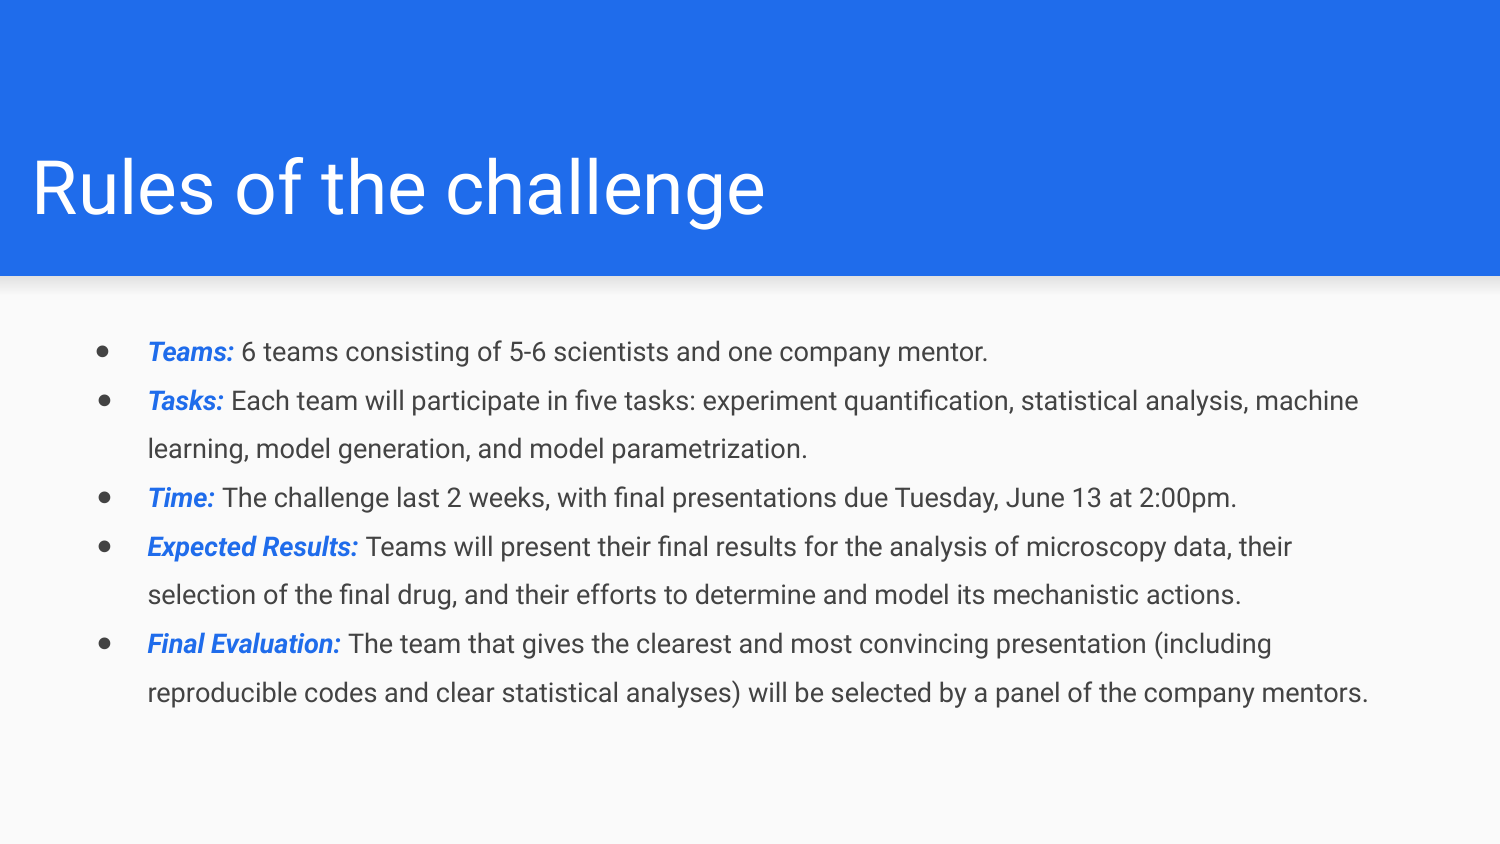

# Rules of the challenge
Teams: 6 teams consisting of 5-6 scientists and one company mentor.
Tasks: Each team will participate in five tasks: experiment quantification, statistical analysis, machine learning, model generation, and model parametrization.
Time: The challenge last 2 weeks, with final presentations due Tuesday, June 13 at 2:00pm.
Expected Results: Teams will present their final results for the analysis of microscopy data, their selection of the final drug, and their efforts to determine and model its mechanistic actions.
Final Evaluation: The team that gives the clearest and most convincing presentation (including reproducible codes and clear statistical analyses) will be selected by a panel of the company mentors.